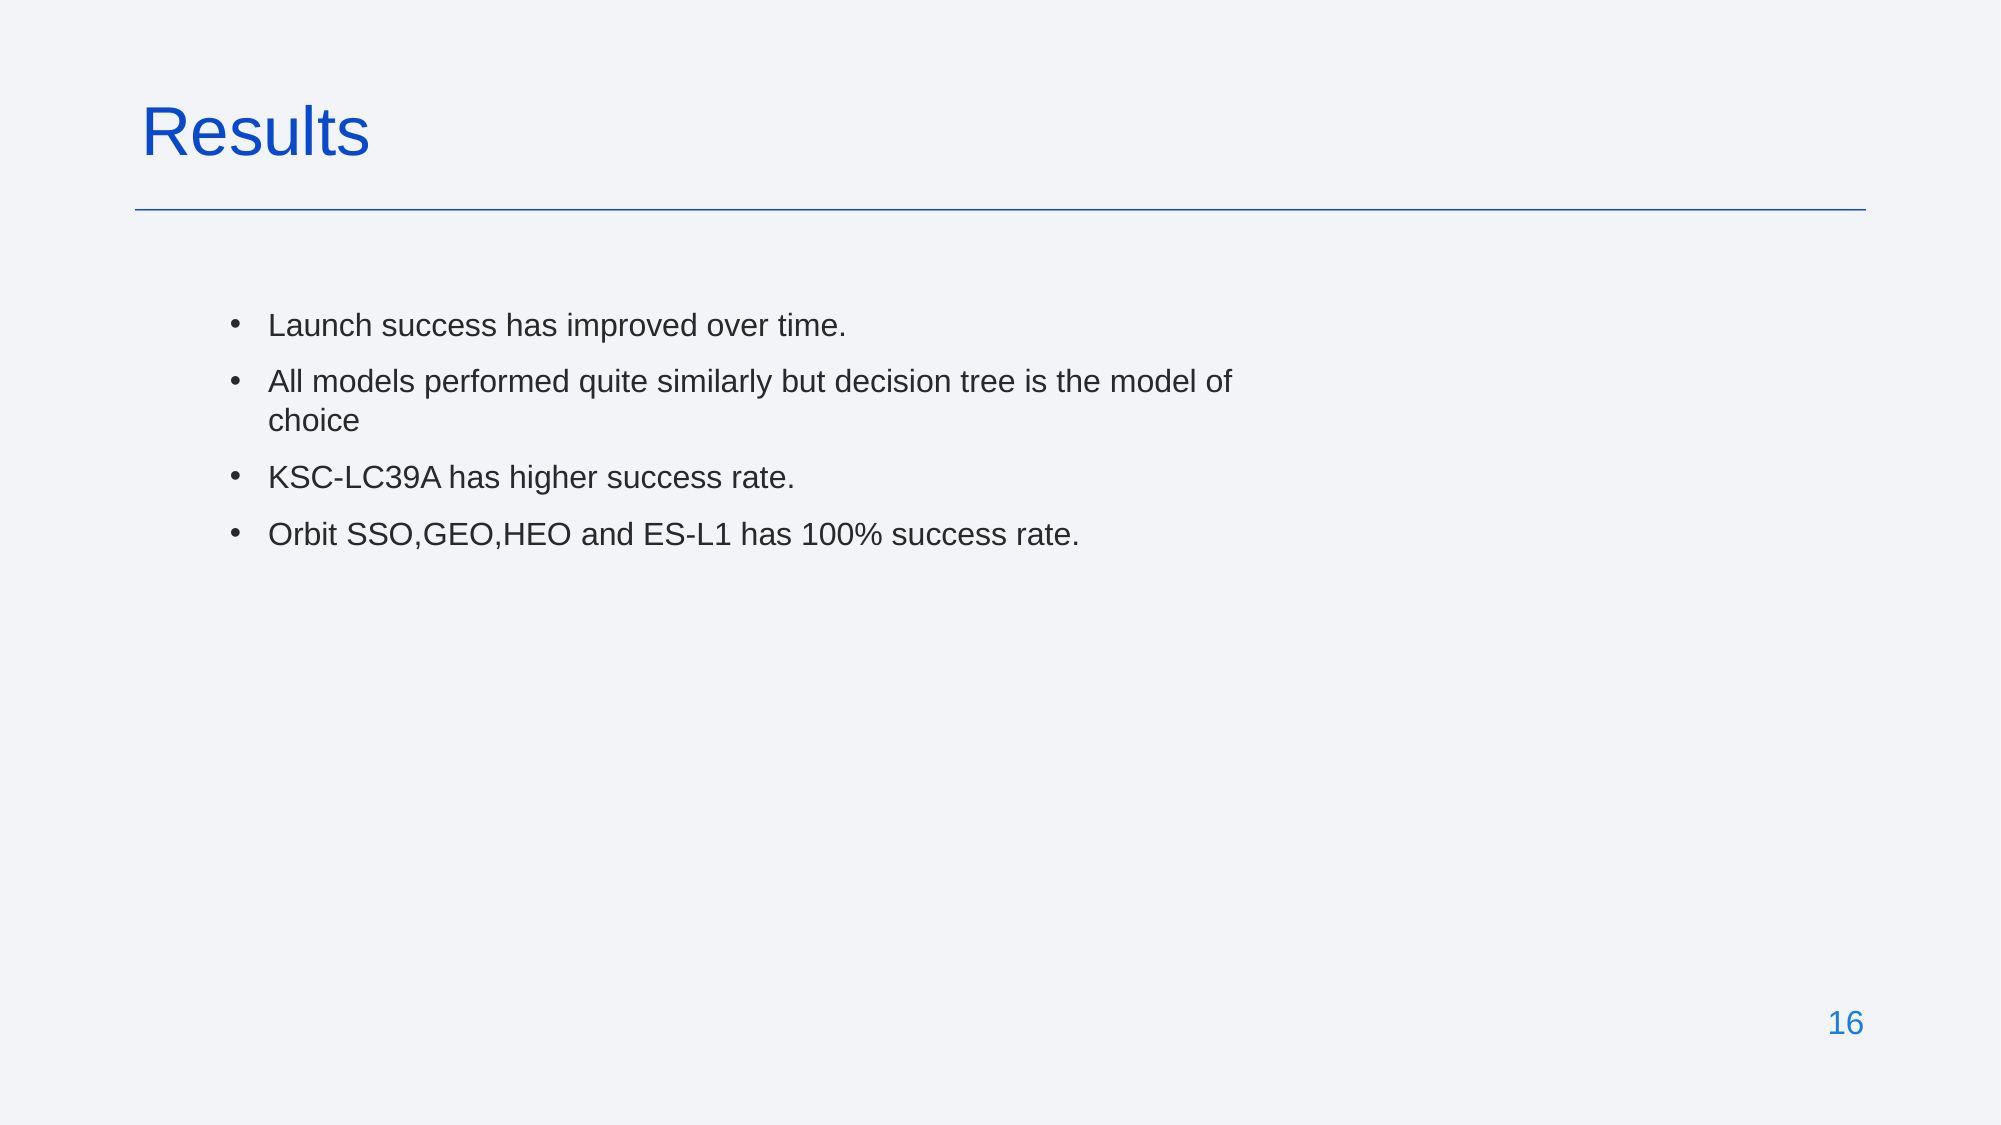

Results
Launch success has improved over time.
All models performed quite similarly but decision tree is the model of choice
KSC-LC39A has higher success rate.
Orbit SSO,GEO,HEO and ES-L1 has 100% success rate.
16